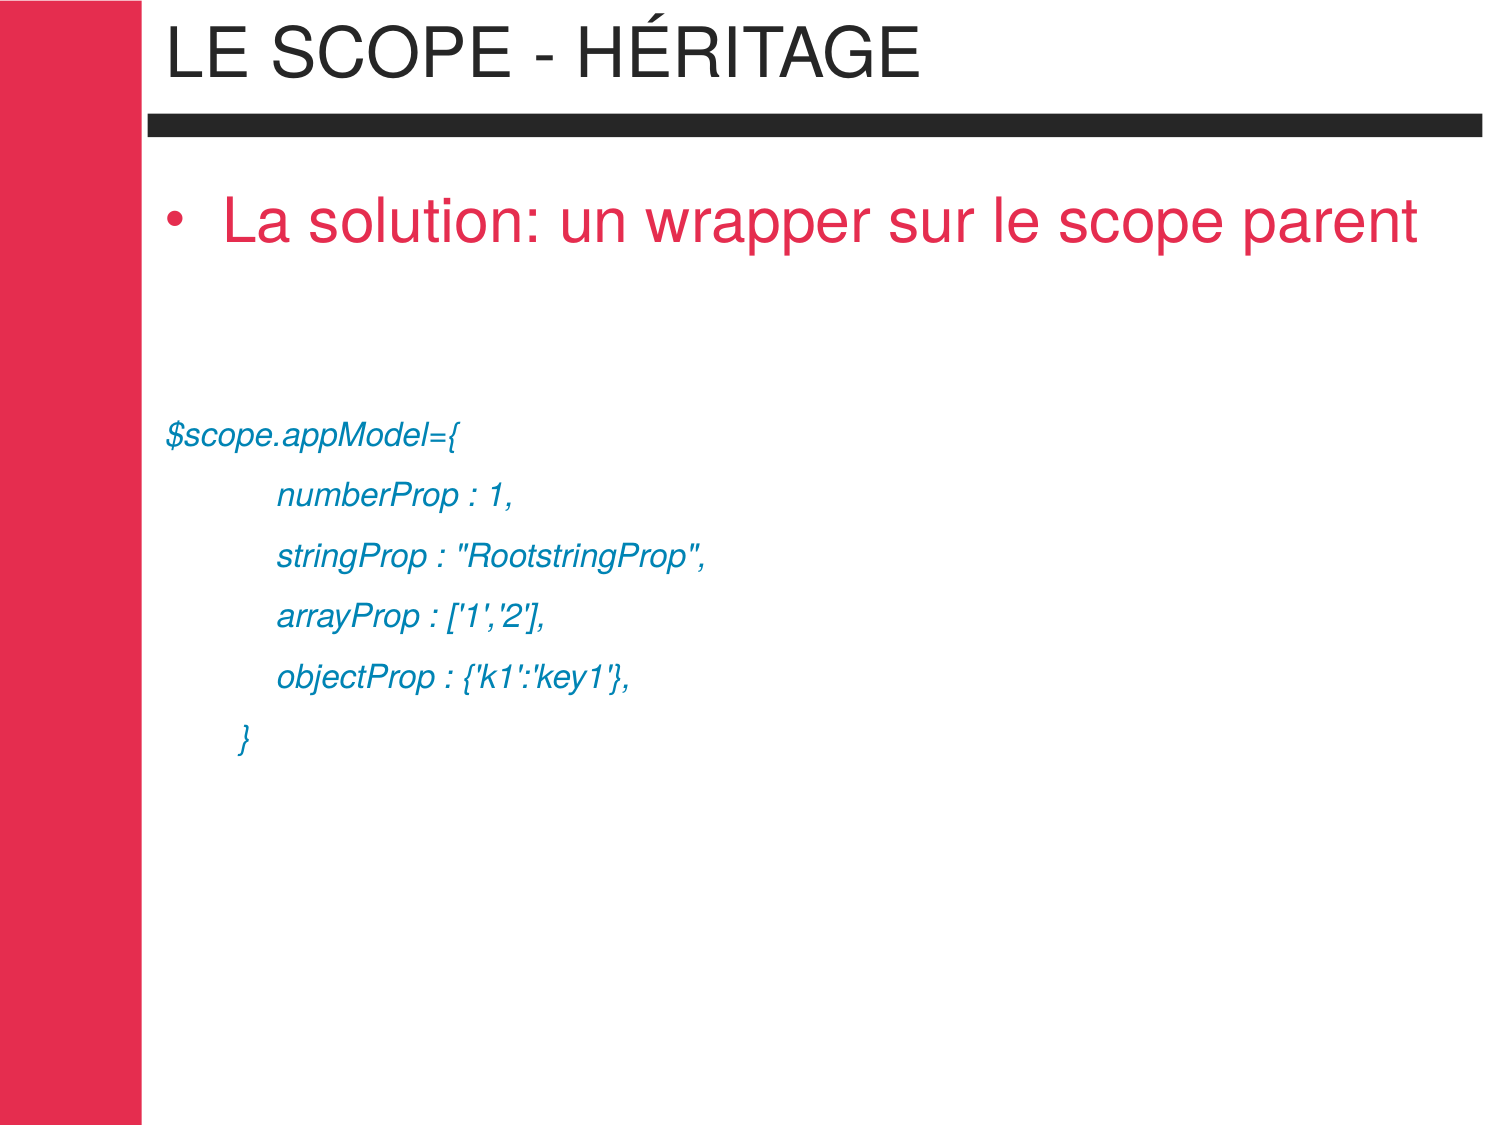

# Le scope - héritage
La solution: un wrapper sur le scope parent

$scope.appModel={
            numberProp : 1,
            stringProp : "RootstringProp",
            arrayProp : ['1','2'],
            objectProp : {'k1':'key1'},
        }